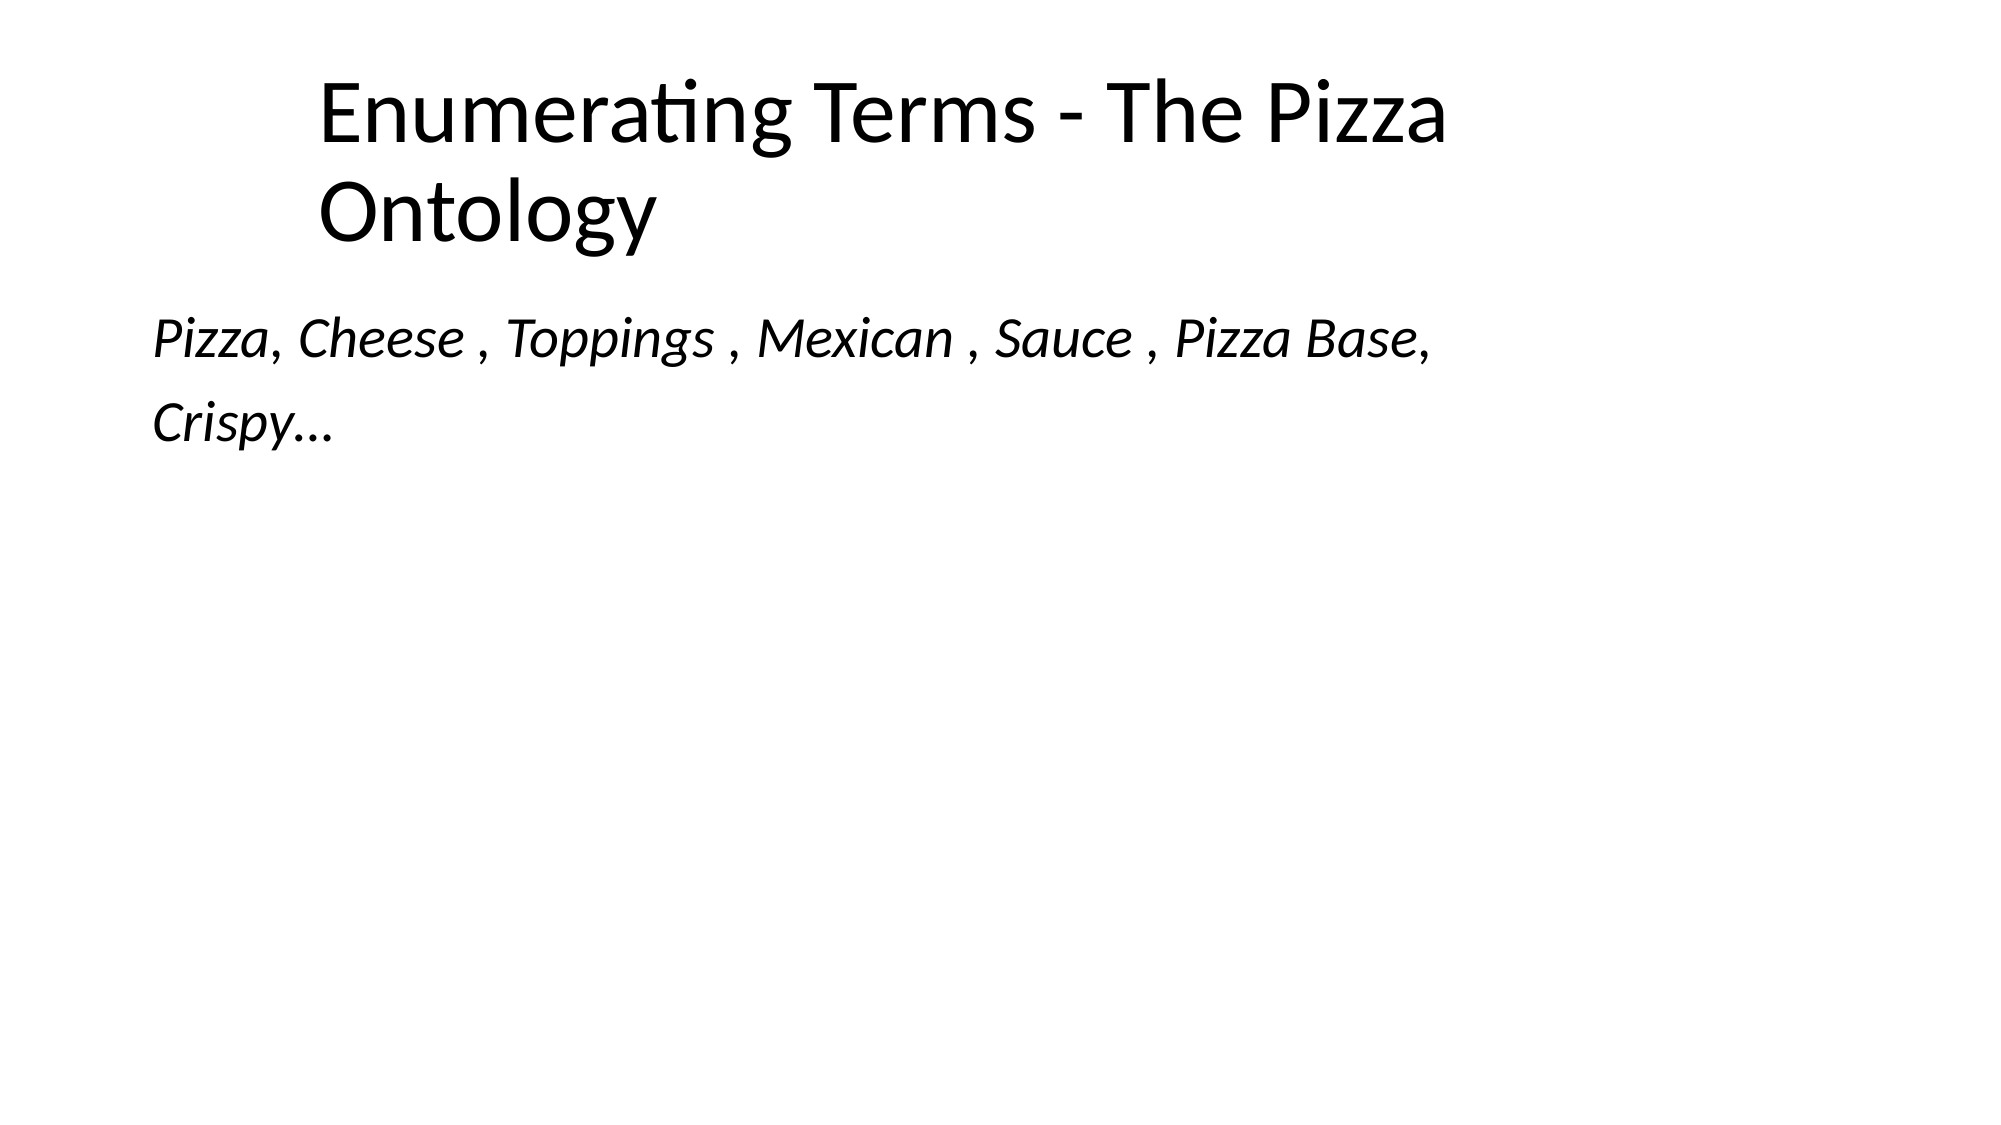

# Enumerating Terms - The Pizza Ontology
Pizza, Cheese , Toppings , Mexican , Sauce , Pizza Base,
Crispy…